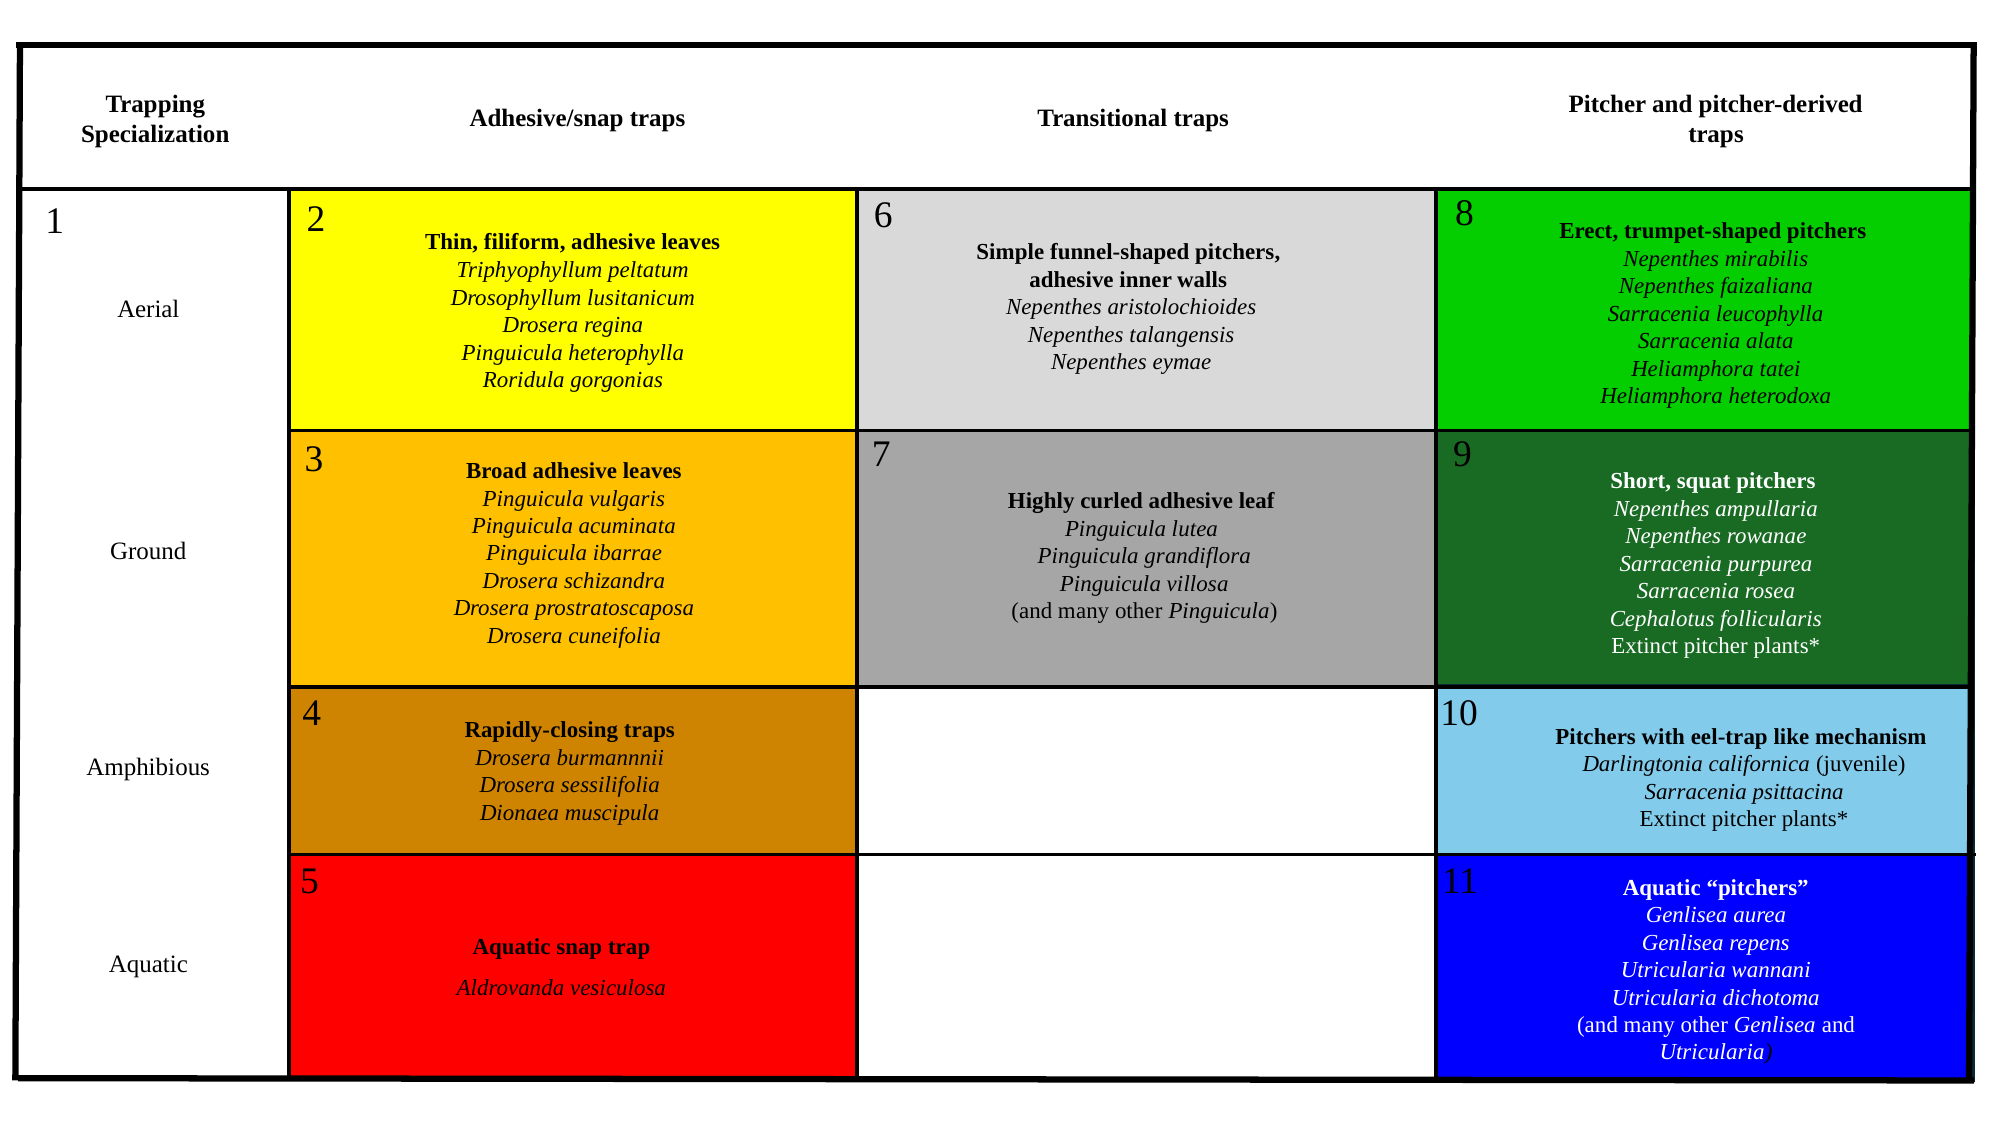

Trapping Specialization
Pitcher and pitcher-derived traps
Adhesive/snap traps
Transitional traps
8
6
2
1

Erect, trumpet-shaped pitchers
Nepenthes mirabilis
Nepenthes faizaliana
Sarracenia leucophylla
Sarracenia alata
Heliamphora tatei
Heliamphora heterodoxa

Thin, filiform, adhesive leaves
Triphyophyllum peltatum
Drosophyllum lusitanicum
Drosera regina
Pinguicula heterophylla
Roridula gorgonias

Simple funnel-shaped pitchers,
adhesive inner walls
Nepenthes aristolochioides
Nepenthes talangensis
Nepenthes eymae
Aerial
9
7
3

Short, squat pitchers
Nepenthes ampullaria
Nepenthes rowanae
Sarracenia purpurea
Sarracenia rosea
Cephalotus follicularis
Extinct pitcher plants*
Broad adhesive leaves
Pinguicula vulgaris
Pinguicula acuminata
Pinguicula ibarrae
Drosera schizandra
Drosera prostratoscaposa
Drosera cuneifolia

Highly curled adhesive leaf
Pinguicula lutea
Pinguicula grandiflora
Pinguicula villosa
(and many other Pinguicula)
Ground
4
10

Pitchers with eel-trap like mechanism
Darlingtonia californica (juvenile)
Sarracenia psittacina
Extinct pitcher plants*
Rapidly-closing traps
Drosera burmannnii
Drosera sessilifolia
Dionaea muscipula
Amphibious
11
5

Aquatic “pitchers”
Genlisea aurea
Genlisea repens
Utricularia wannani
Utricularia dichotoma
(and many other Genlisea and Utricularia)
Aquatic snap trap
Aldrovanda vesiculosa
Aquatic